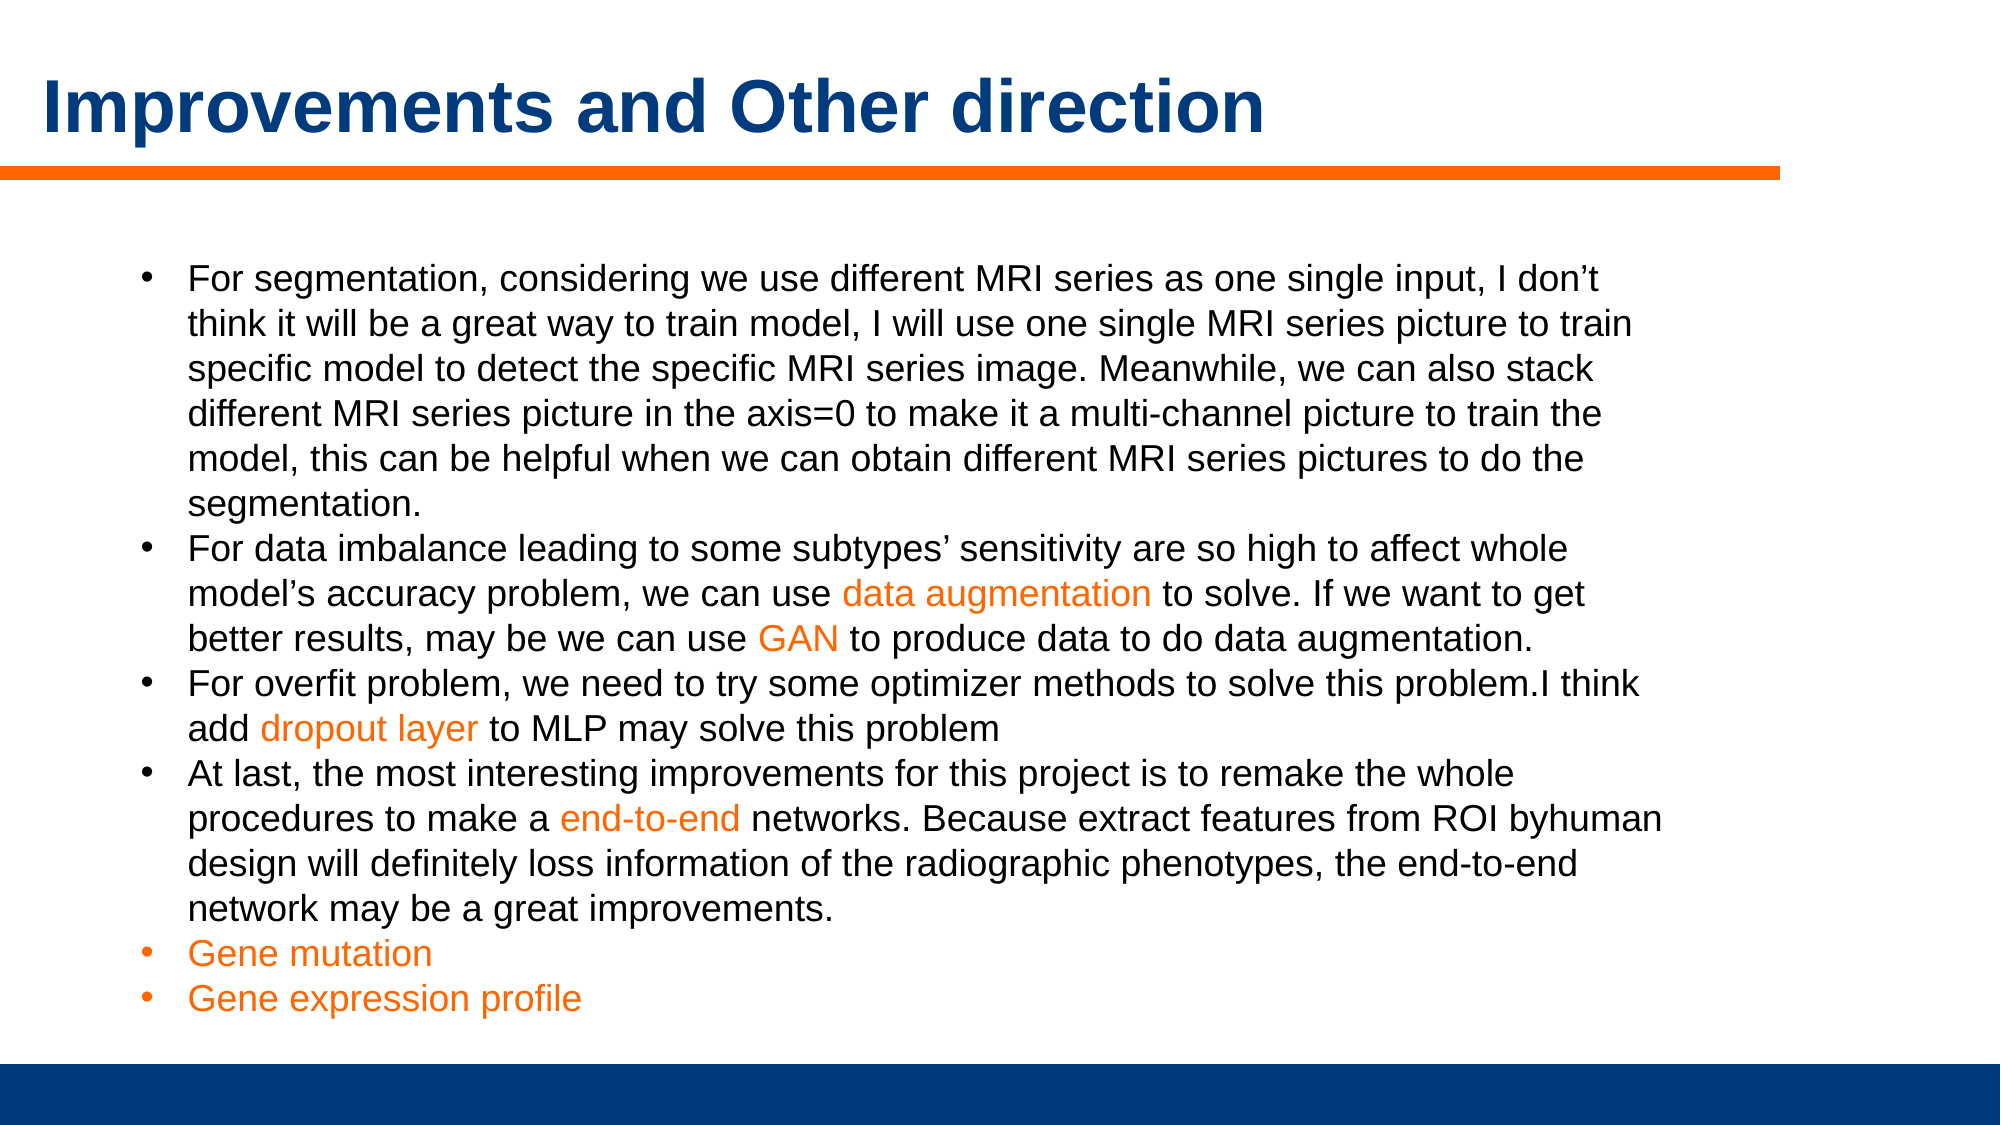

# Improvements and Other direction

For segmentation, considering we use different MRI series as one single input, I don’t think it will be a great way to train model, I will use one single MRI series picture to train specific model to detect the specific MRI series image. Meanwhile, we can also stack different MRI series picture in the axis=0 to make it a multi-channel picture to train the model, this can be helpful when we can obtain different MRI series pictures to do the segmentation.
For data imbalance leading to some subtypes’ sensitivity are so high to affect whole model’s accuracy problem, we can use data augmentation to solve. If we want to get better results, may be we can use GAN to produce data to do data augmentation.
For overfit problem, we need to try some optimizer methods to solve this problem.I think add dropout layer to MLP may solve this problem
At last, the most interesting improvements for this project is to remake the whole procedures to make a end-to-end networks. Because extract features from ROI byhuman design will definitely loss information of the radiographic phenotypes, the end-to-end network may be a great improvements.
Gene mutation
Gene expression profile